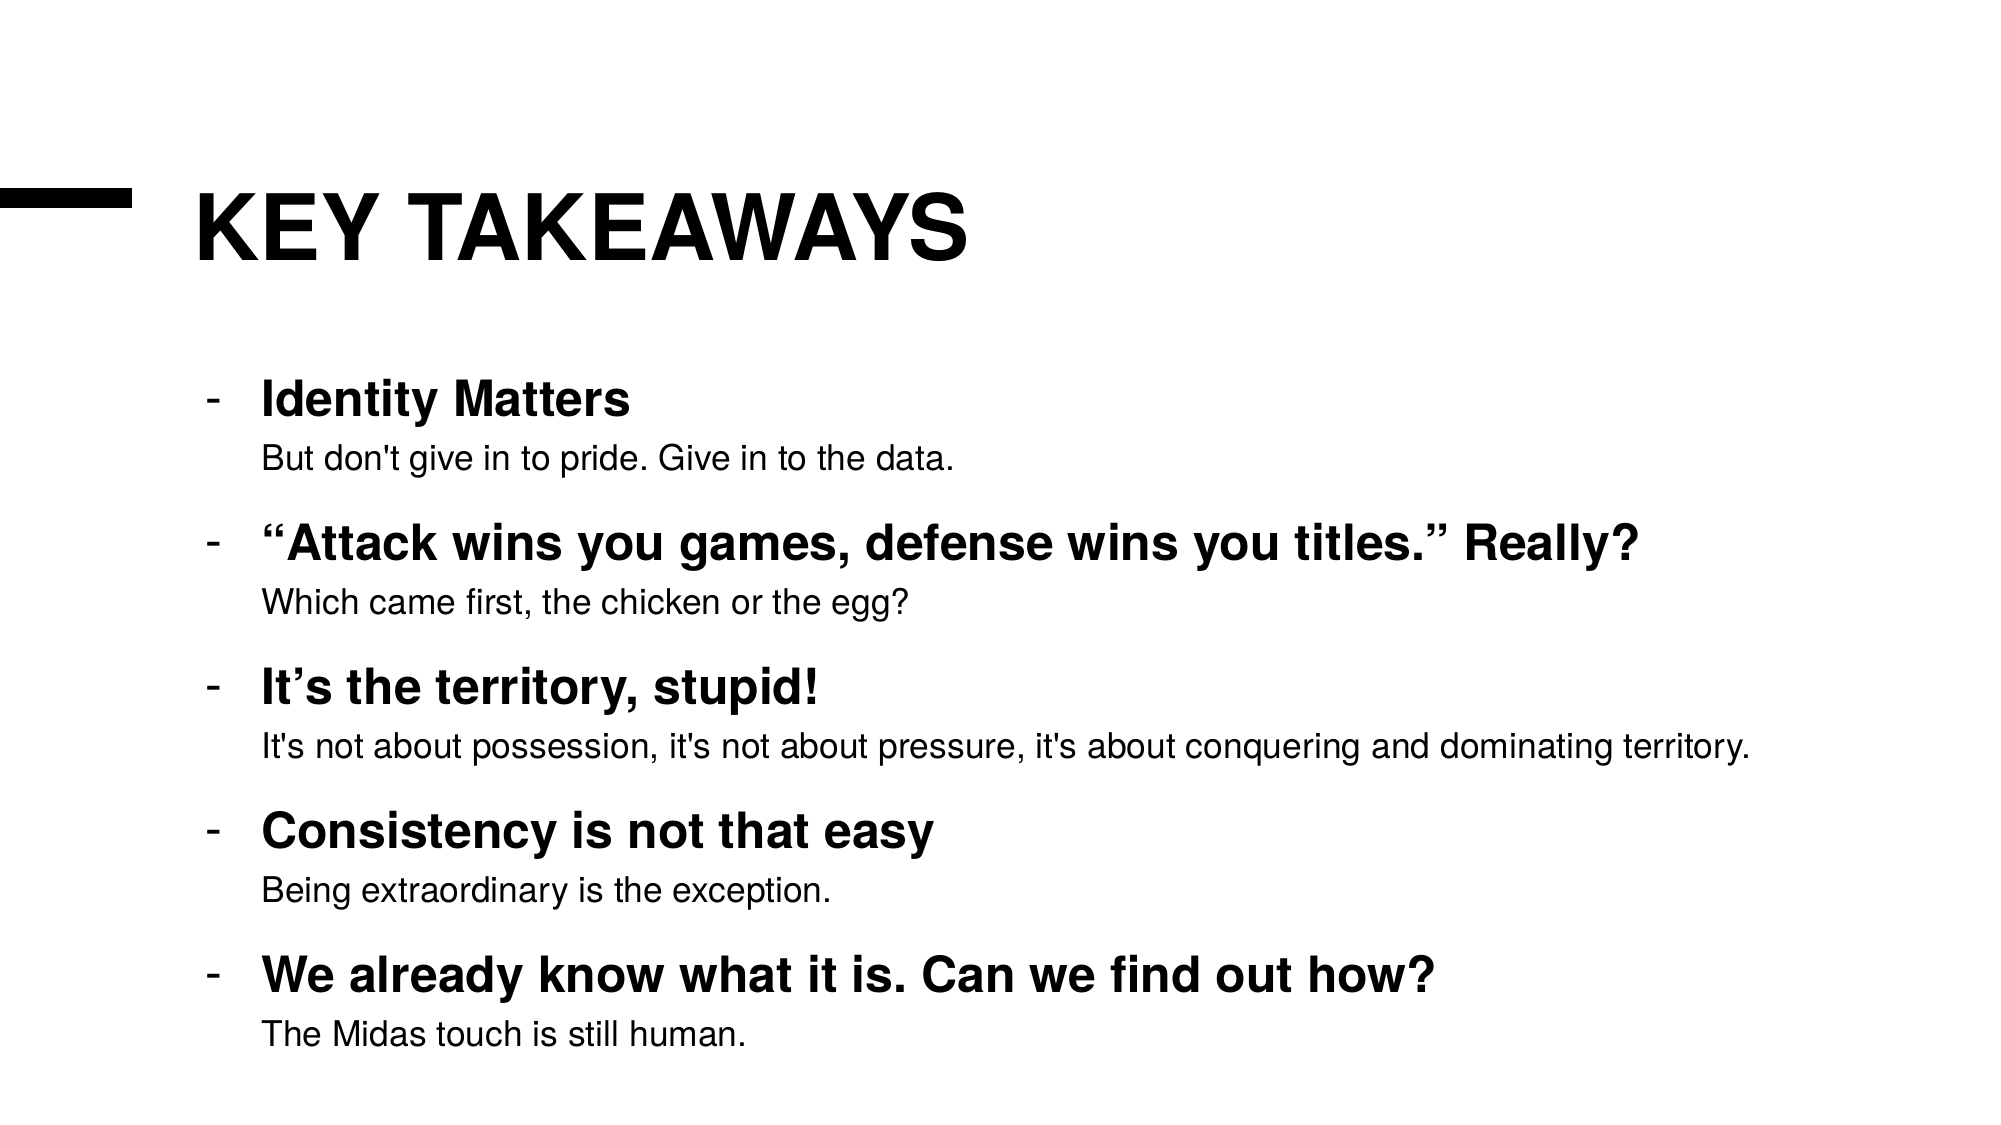

# KEY TAKEAWAYS
Identity Matters
But don't give in to pride. Give in to the data.
“Attack wins you games, defense wins you titles.” Really?
Which came first, the chicken or the egg?
It’s the territory, stupid!
It's not about possession, it's not about pressure, it's about conquering and dominating territory.
Consistency is not that easy
Being extraordinary is the exception.
We already know what it is. Can we find out how?
The Midas touch is still human.